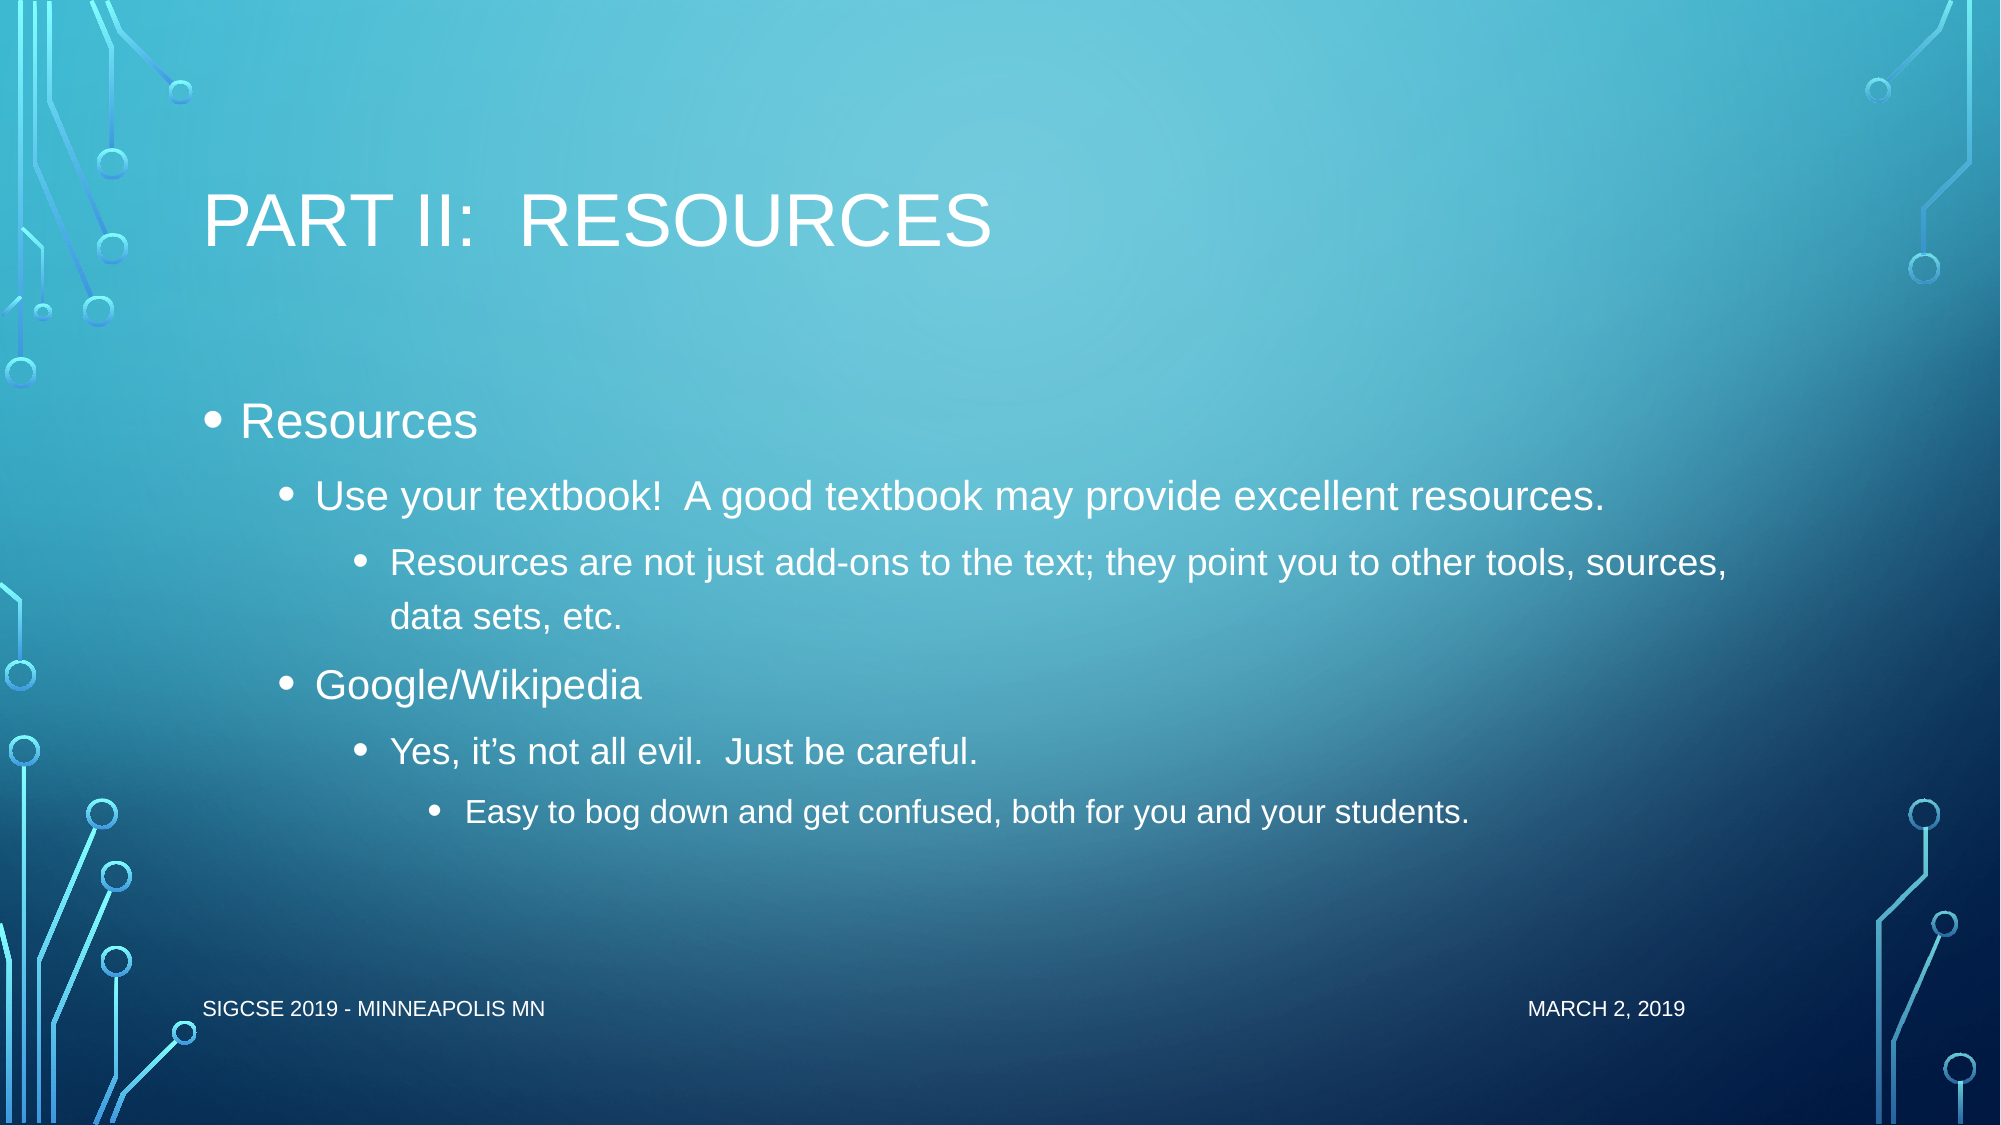

# Part II:  Resources
Resources
Use your textbook!  A good textbook may provide excellent resources.
Resources are not just add-ons to the text; they point you to other tools, sources, data sets, etc.
Google/Wikipedia
Yes, it’s not all evil.  Just be careful.
Easy to bog down and get confused, both for you and your students.
SIGCSE 2019 - Minneapolis MN                                                                                                                                                                    March 2, 2019